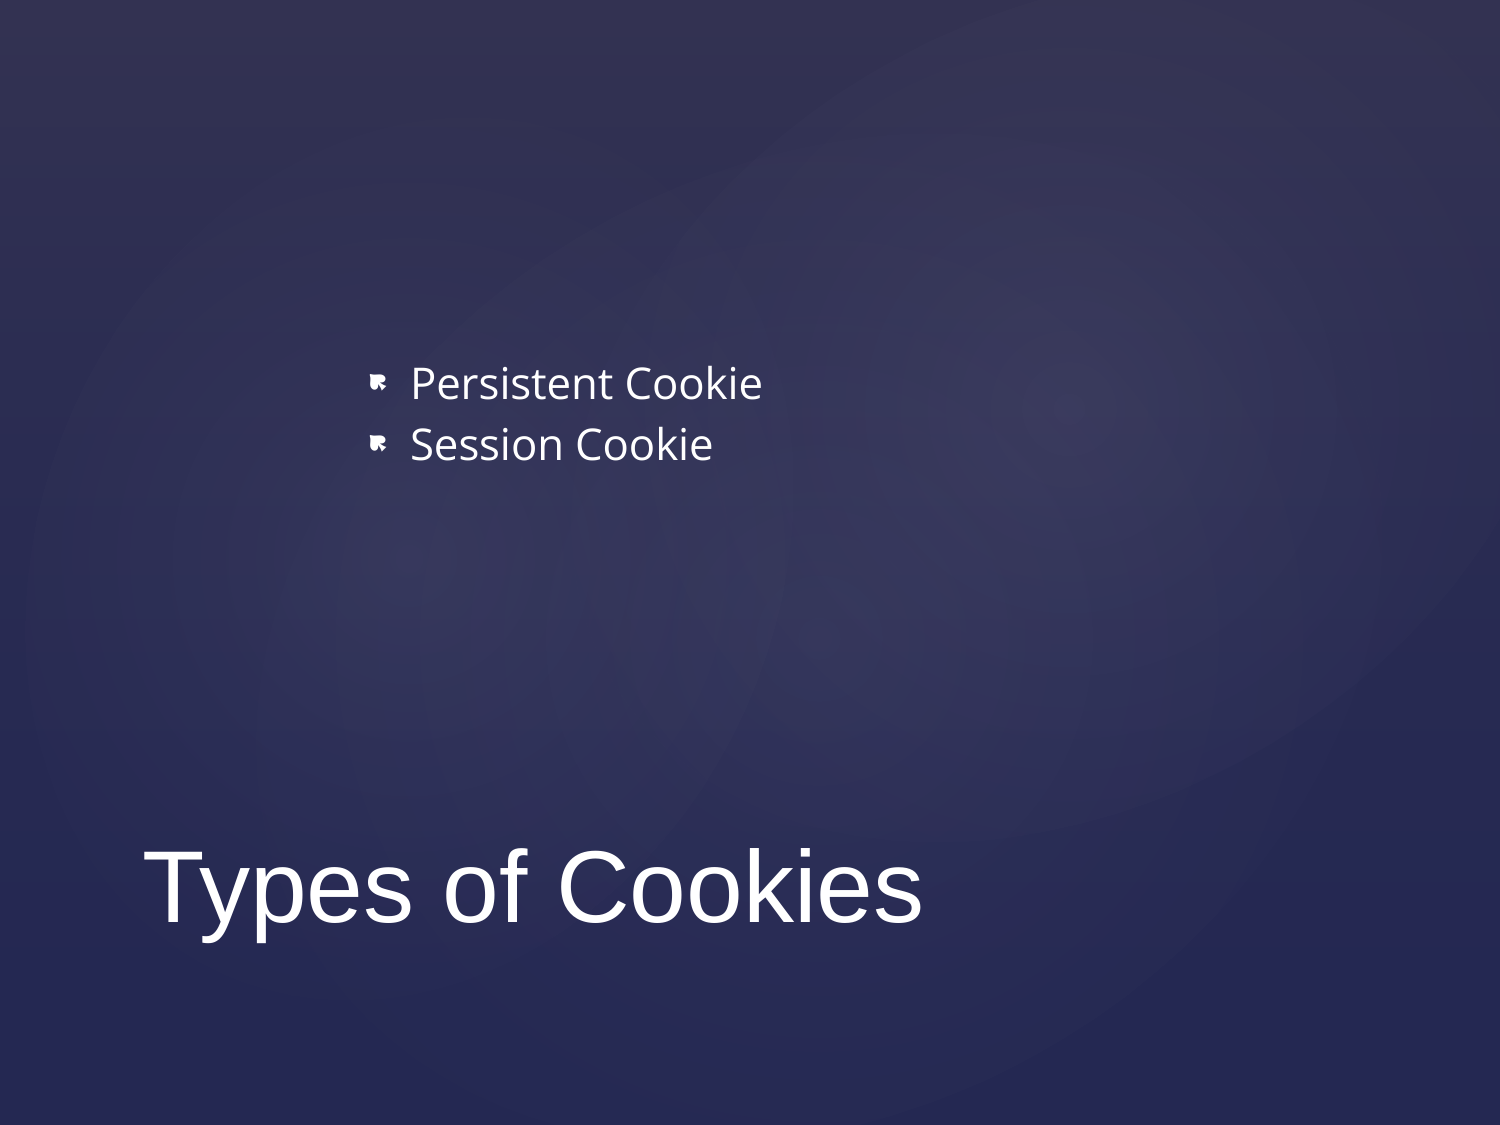

Persistent Cookie
Session Cookie
# Types of Cookies